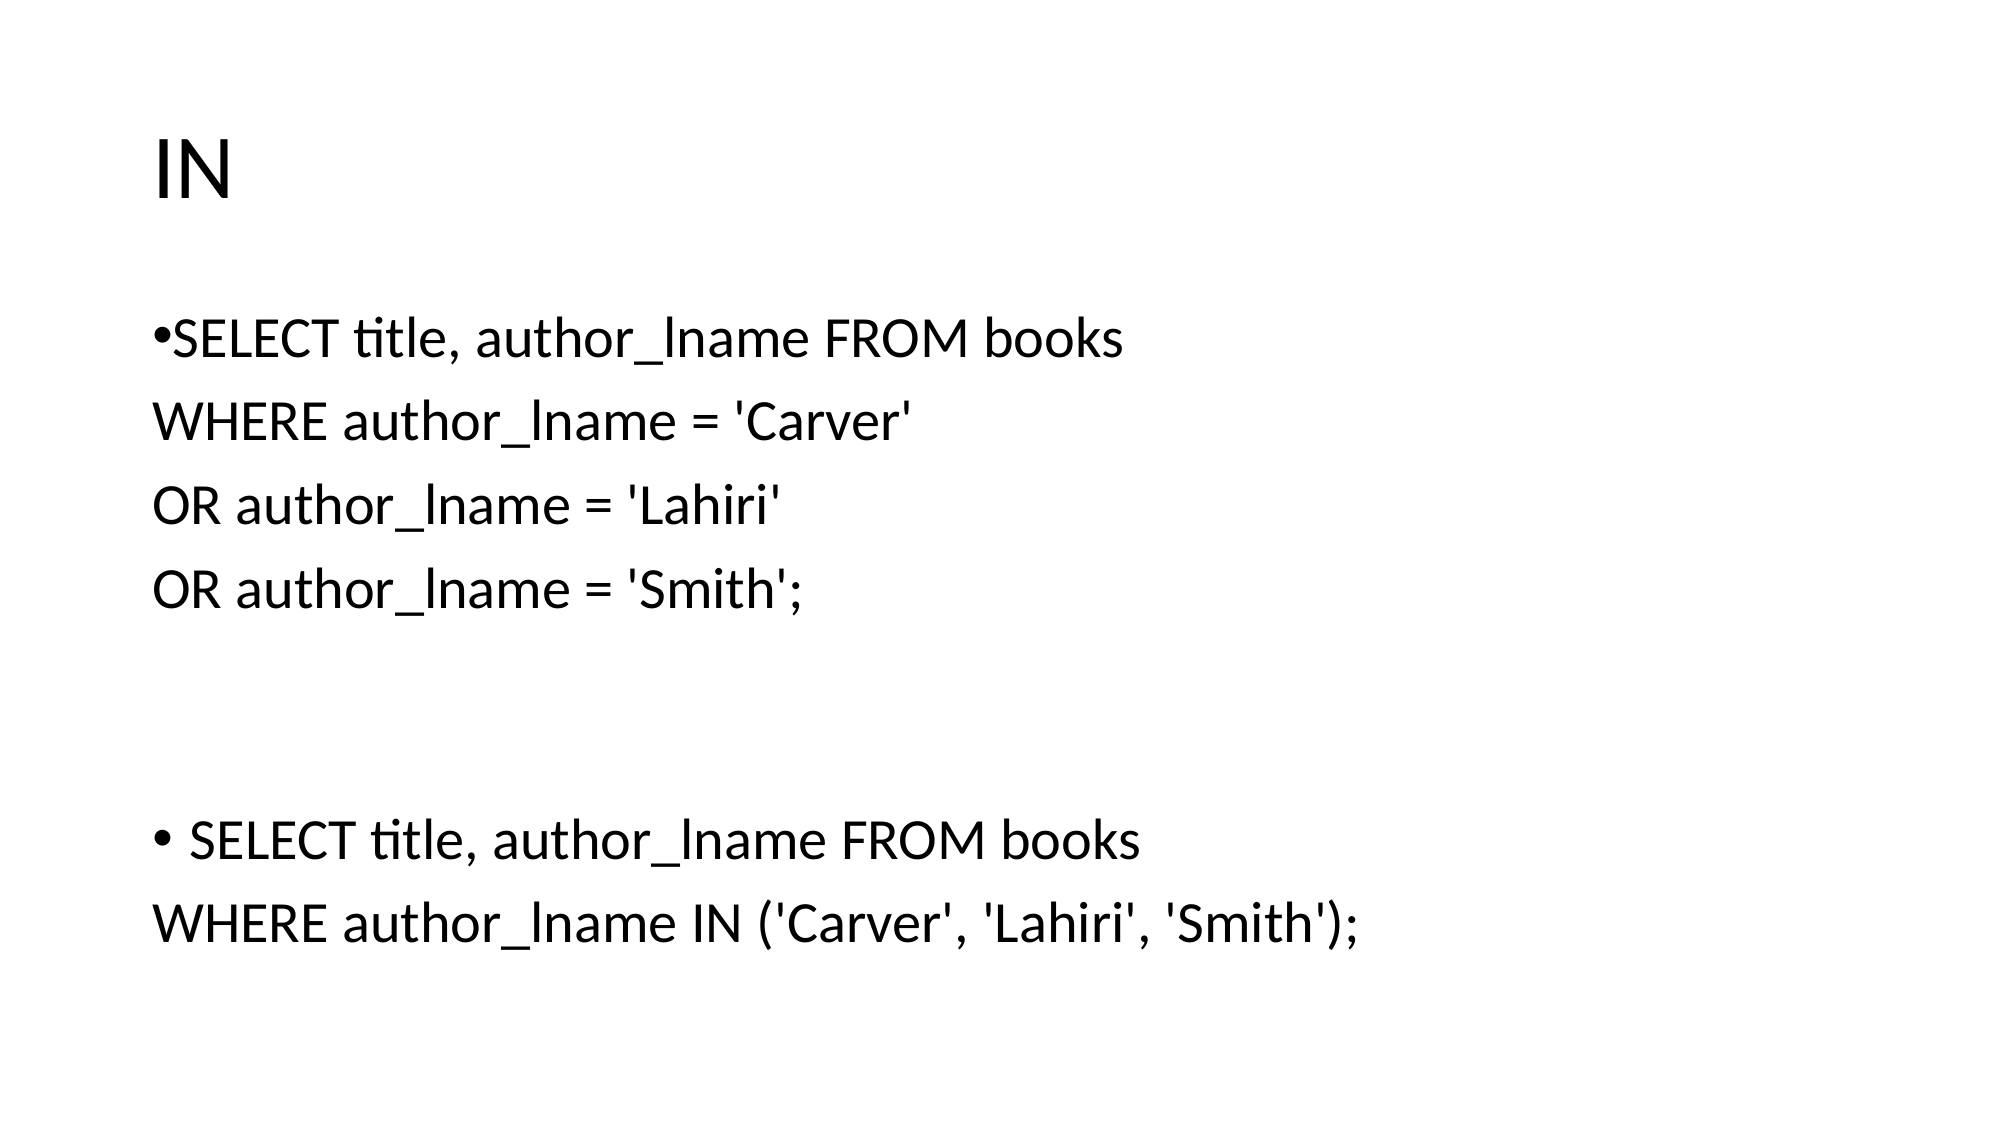

# IN
SELECT title, author_lname FROM books
WHERE author_lname = 'Carver'
OR author_lname = 'Lahiri'
OR author_lname = 'Smith';

SELECT title, author_lname FROM books
WHERE author_lname IN ('Carver', 'Lahiri', 'Smith');